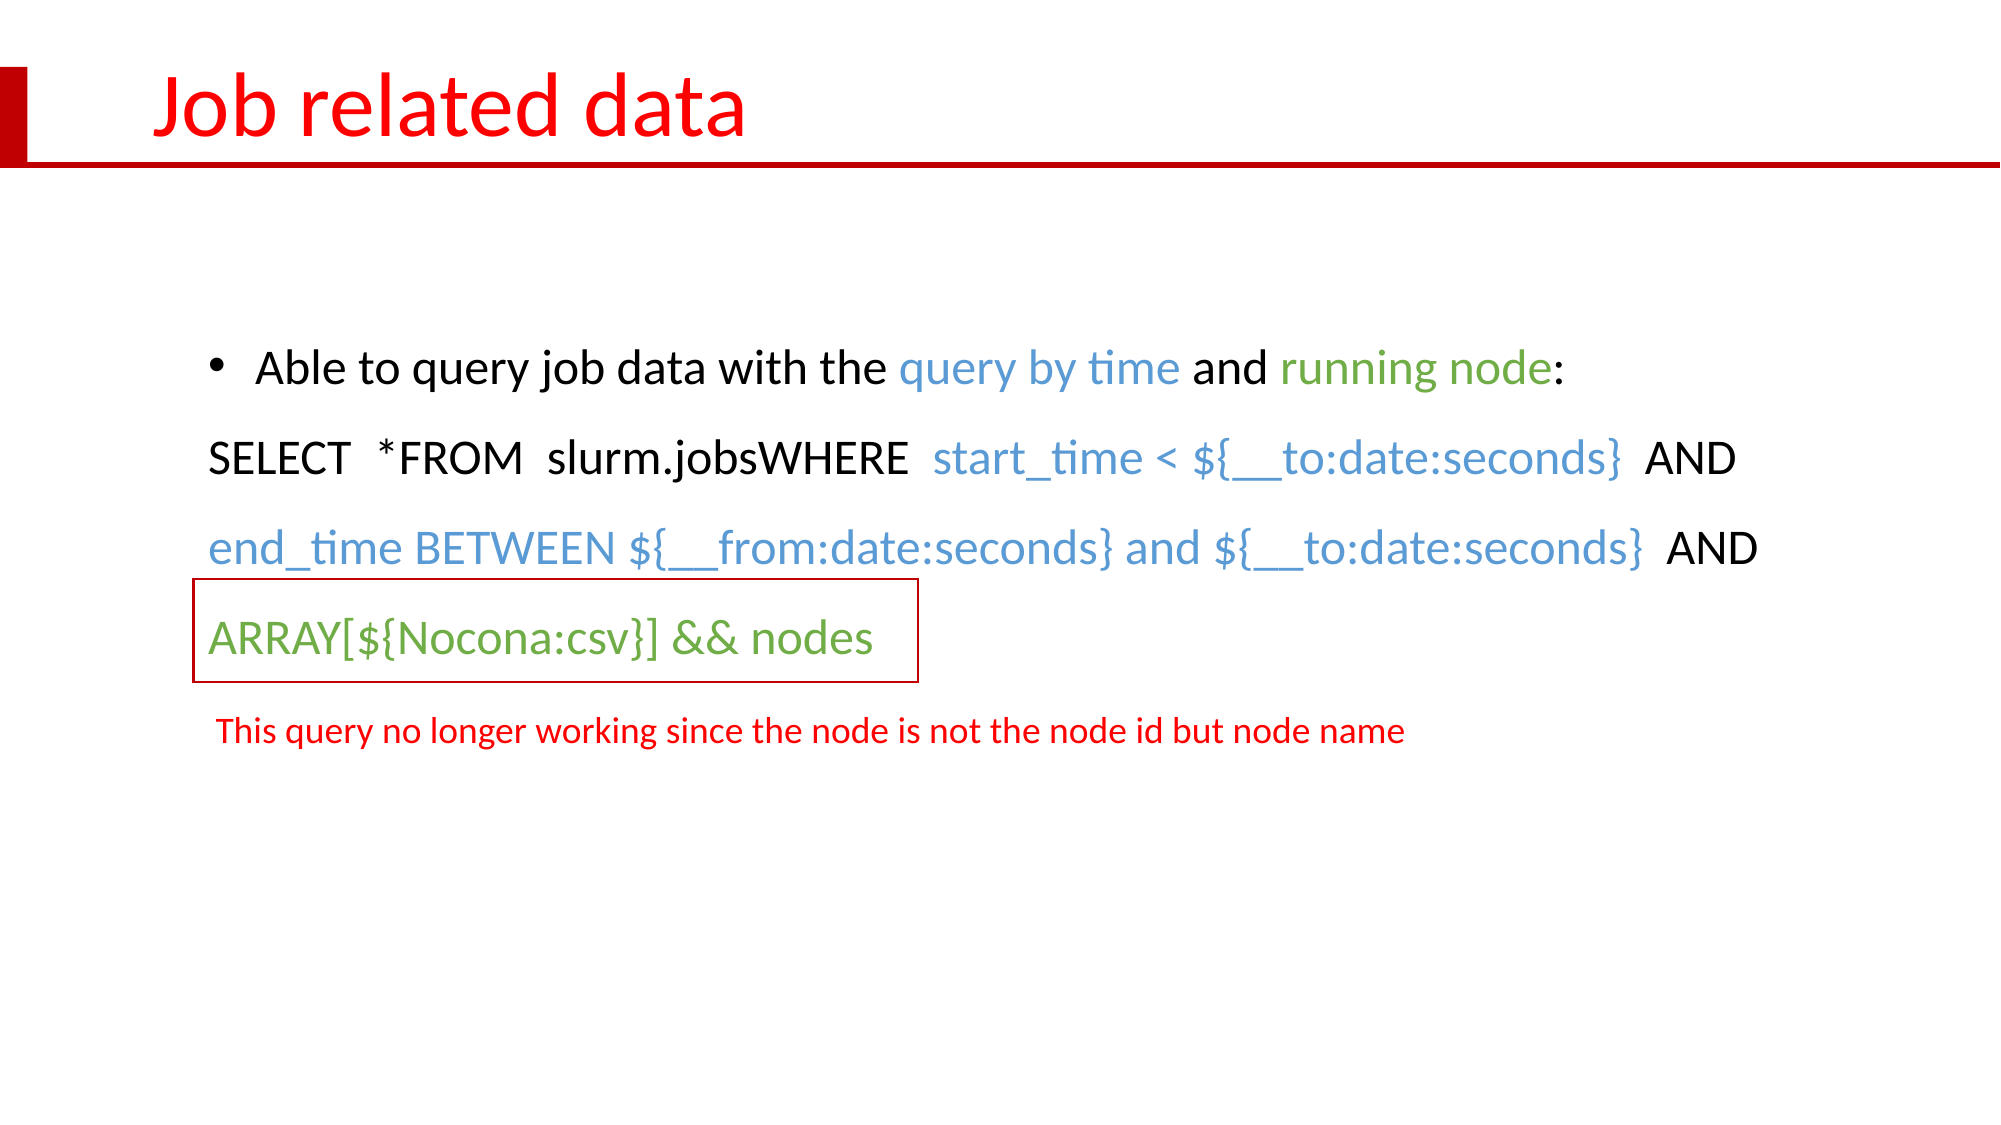

# Job related data

Able to query job data with the query by time and running node:
SELECT  *FROM  slurm.jobsWHERE  start_time < ${__to:date:seconds}  AND end_time BETWEEN ${__from:date:seconds} and ${__to:date:seconds}  AND ARRAY[${Nocona:csv}] && nodes

This query no longer working since the node is not the node id but node name